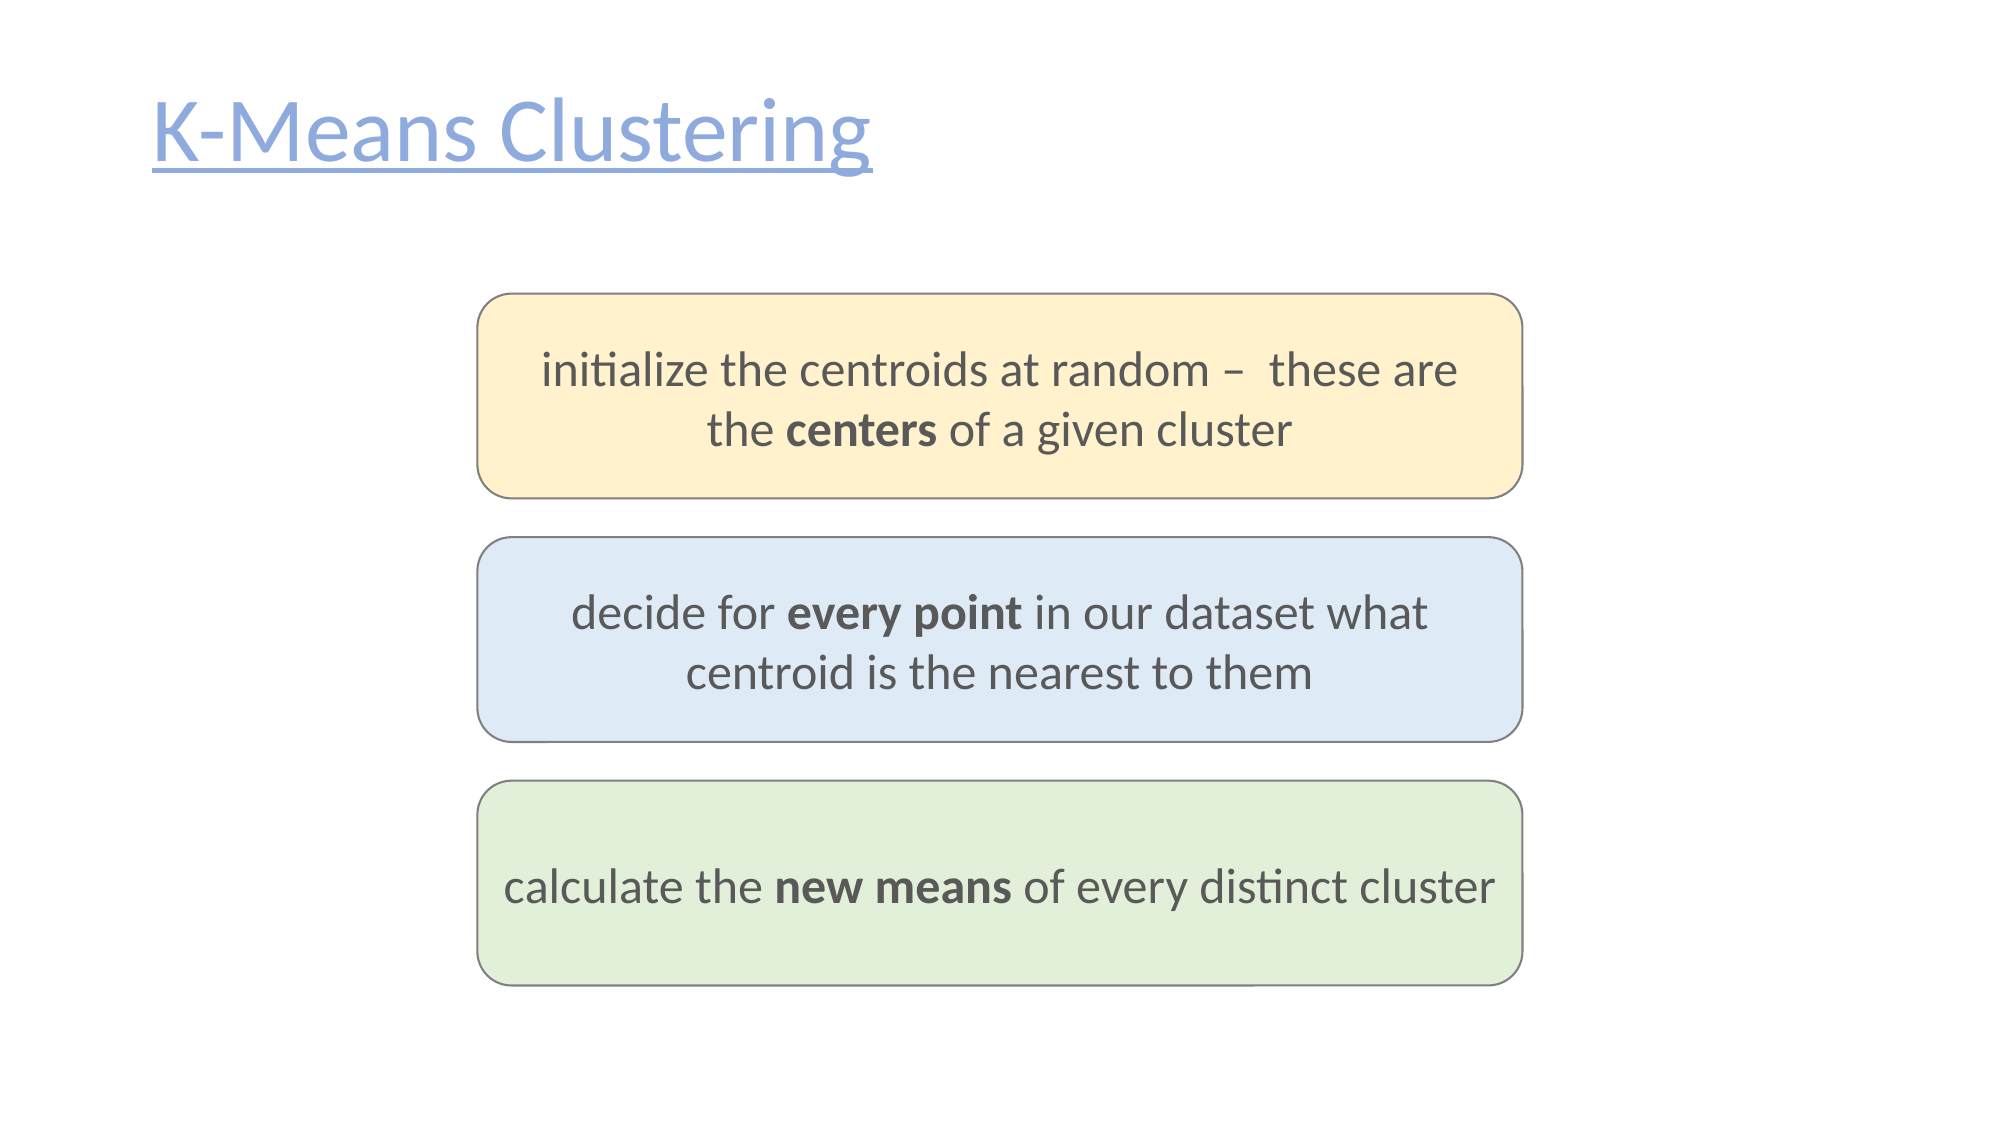

# K-Means Clustering
initialize the centroids at random –  these are the centers of a given cluster
decide for every point in our dataset what centroid is the nearest to them
calculate the new means of every distinct cluster